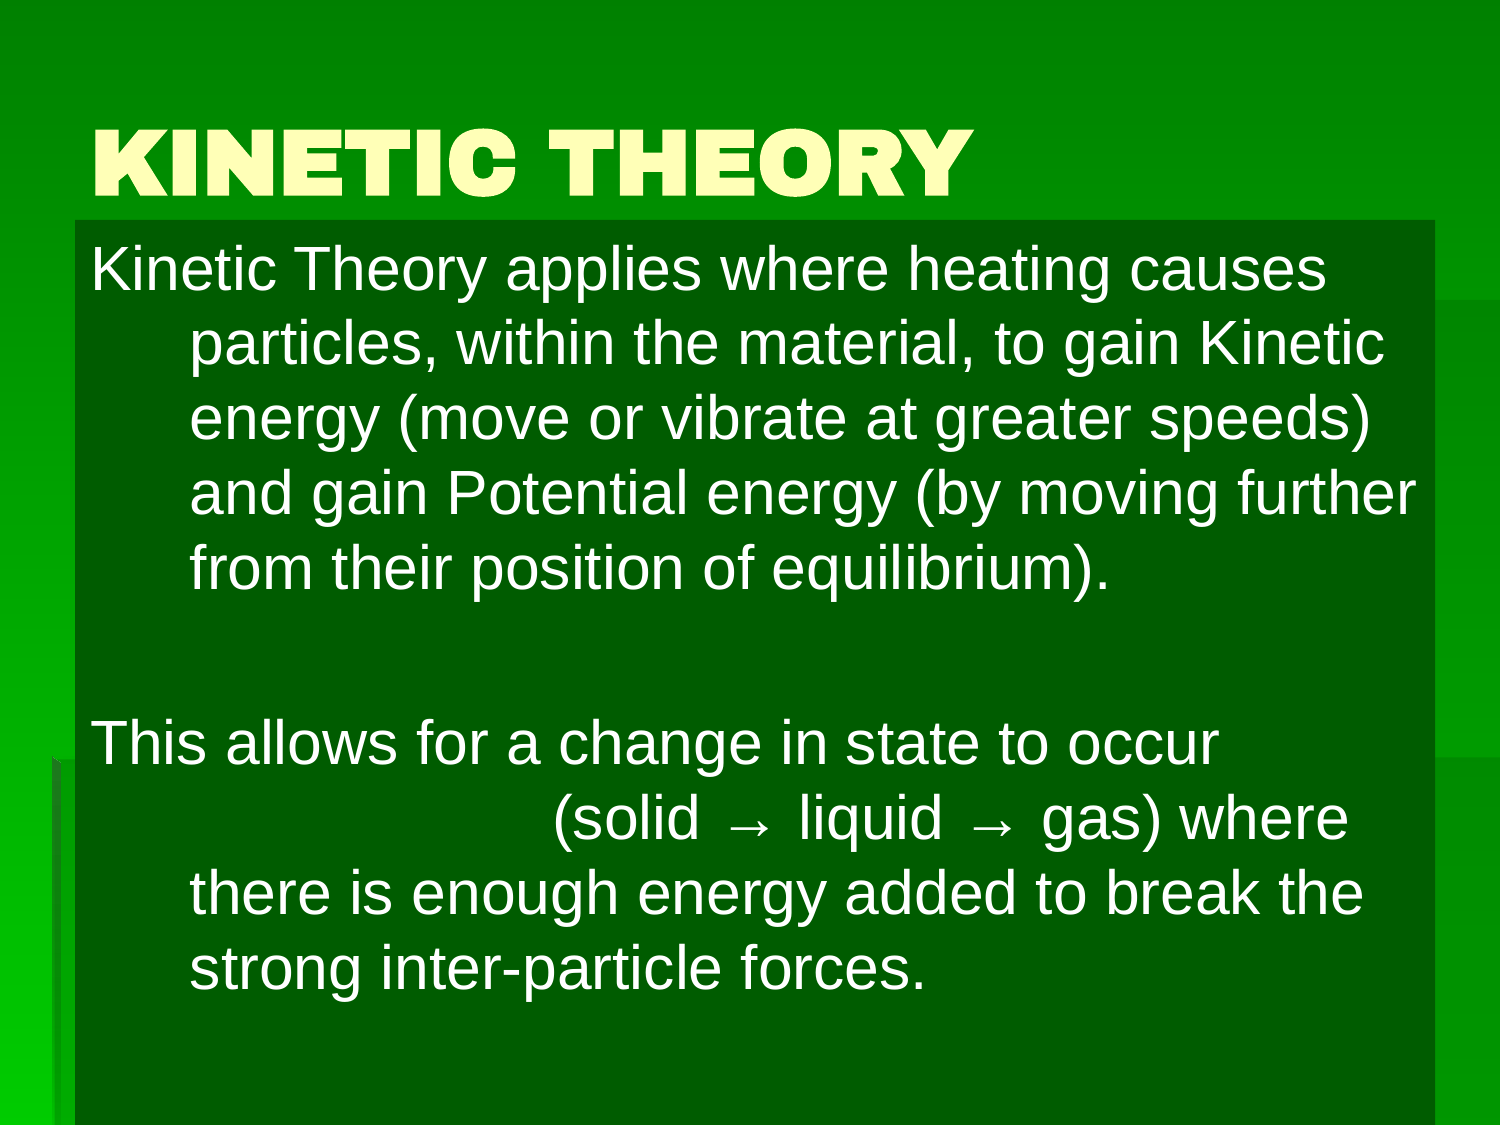

# KINETIC THEORY
Kinetic Theory applies where heating causes particles, within the material, to gain Kinetic energy (move or vibrate at greater speeds) and gain Potential energy (by moving further from their position of equilibrium).

This allows for a change in state to occur                                 (solid → liquid → gas) where there is enough energy added to break the strong inter-particle forces.